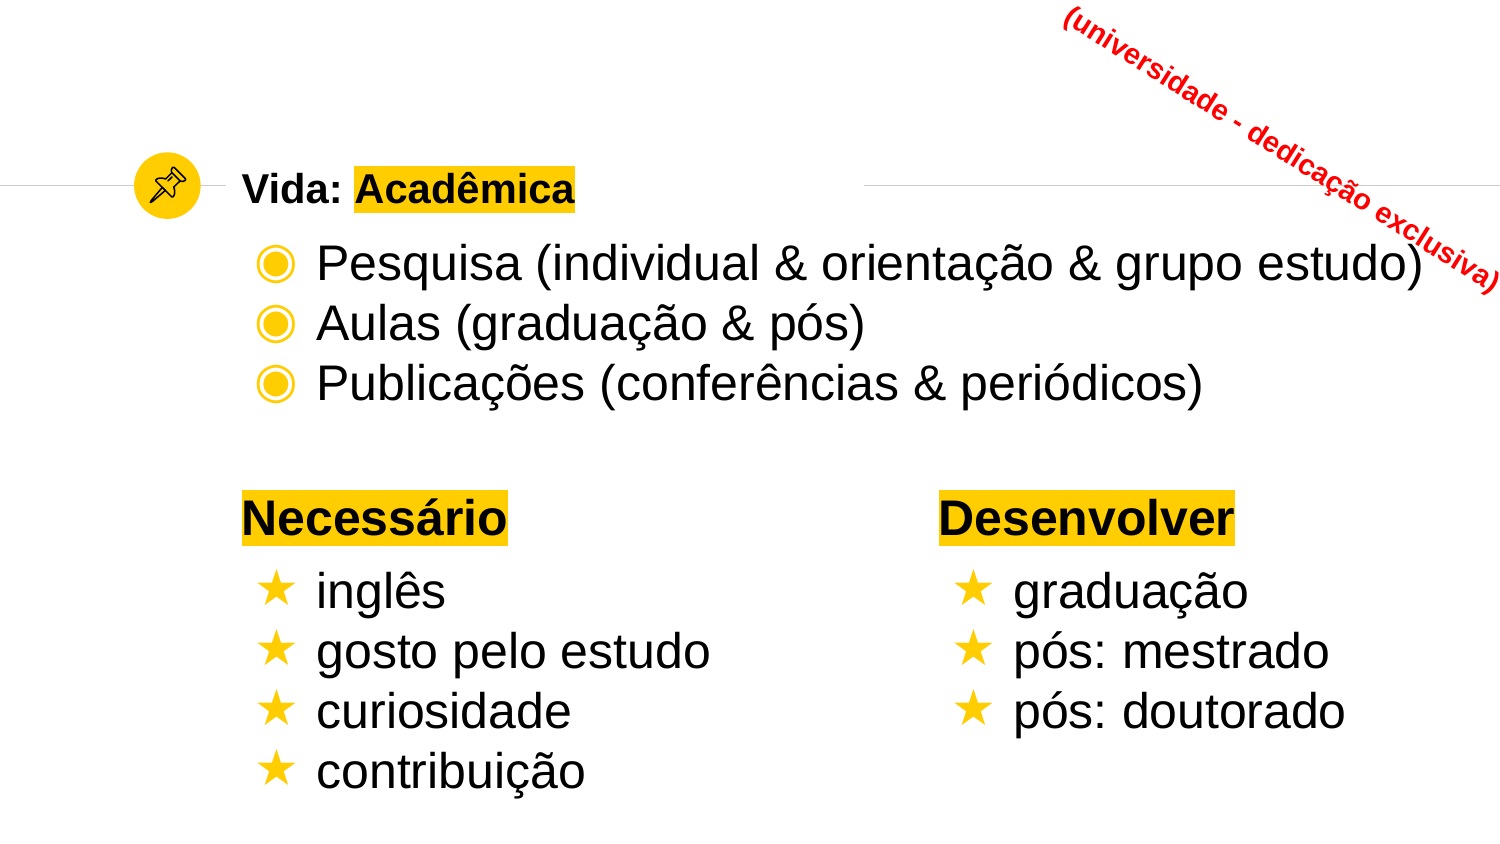

(universidade - dedicação exclusiva)
# Vida: Acadêmica

Pesquisa (individual & orientação & grupo estudo)
Aulas (graduação & pós)
Publicações (conferências & periódicos)

Necessário
inglês
gosto pelo estudo
curiosidade
contribuição

Desenvolver
graduação
pós: mestrado
pós: doutorado